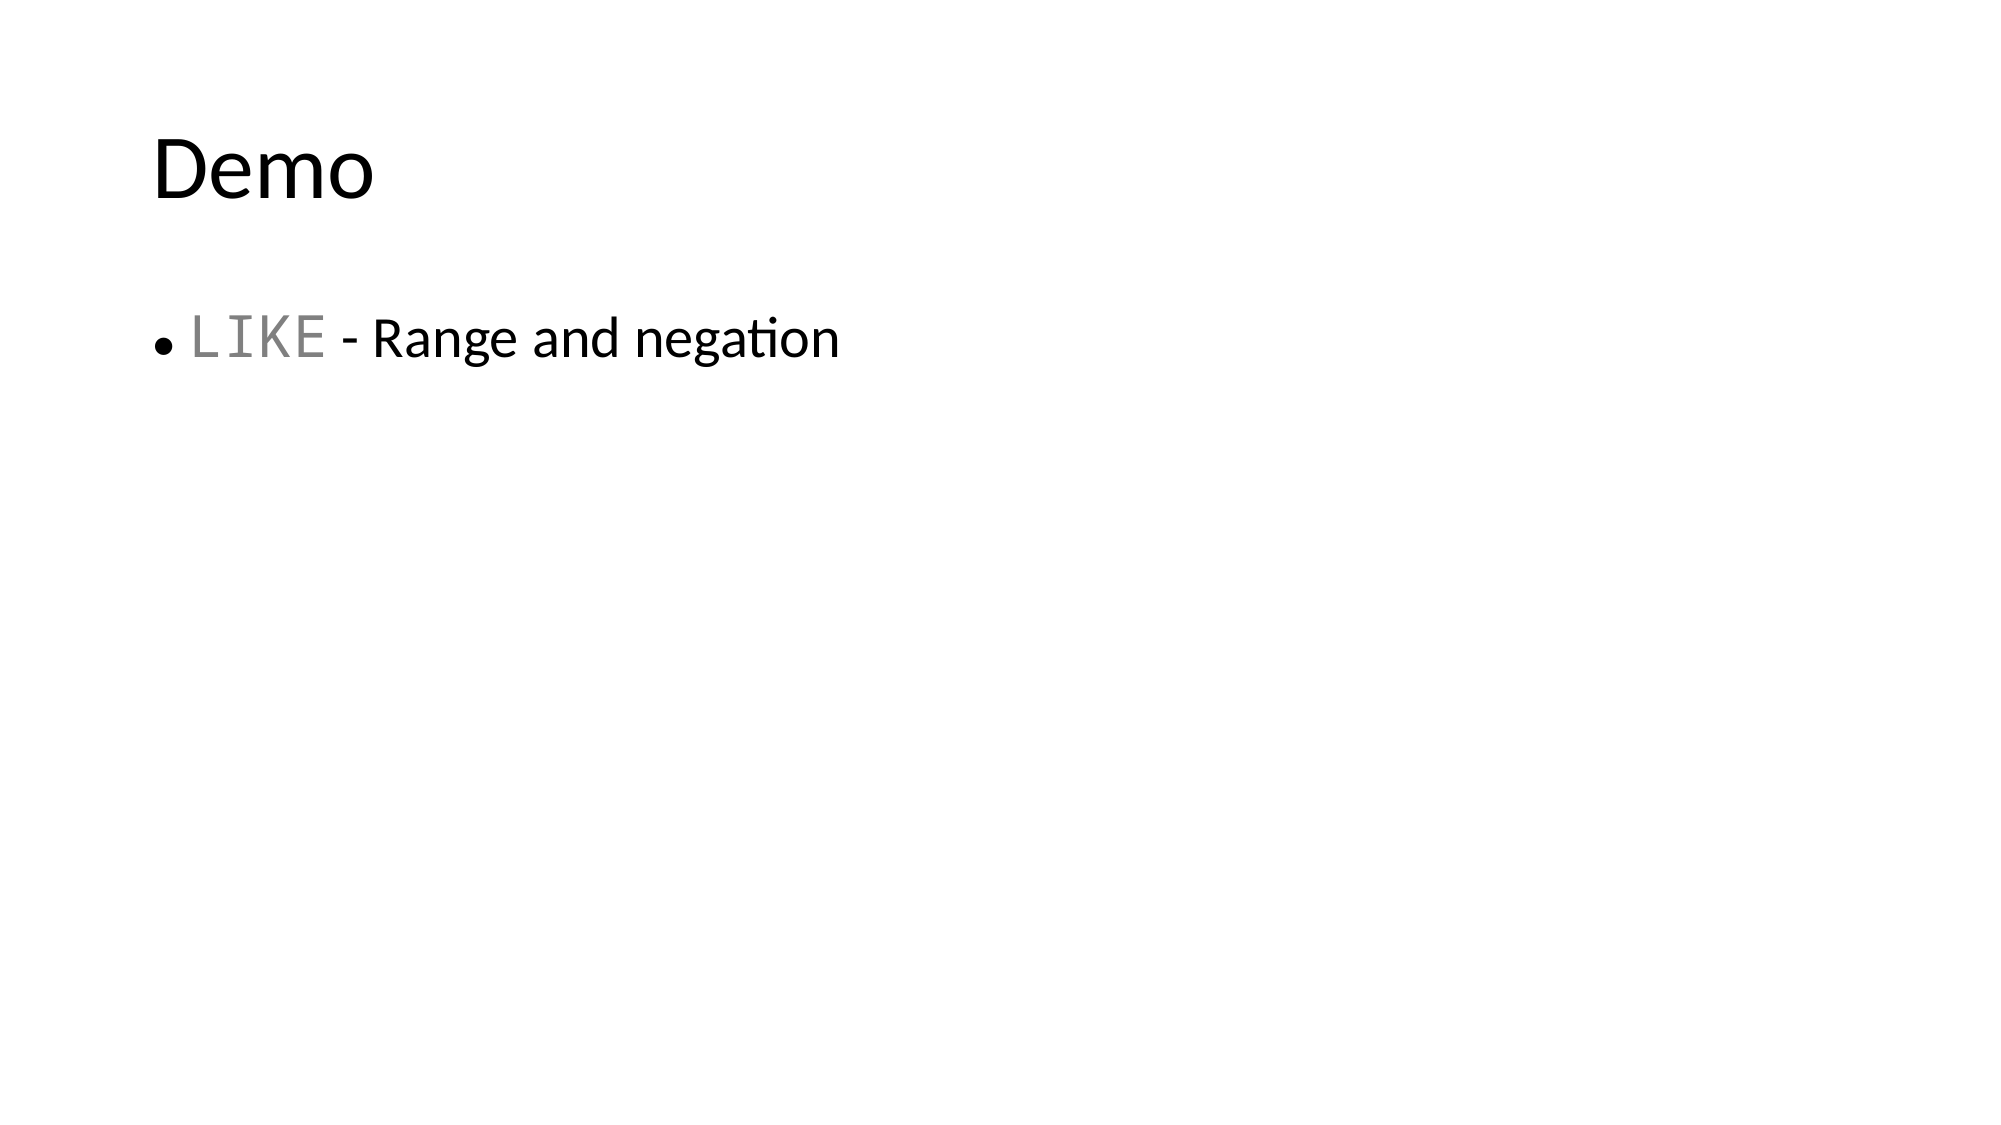

# Demo
● LIKE - Range and negation